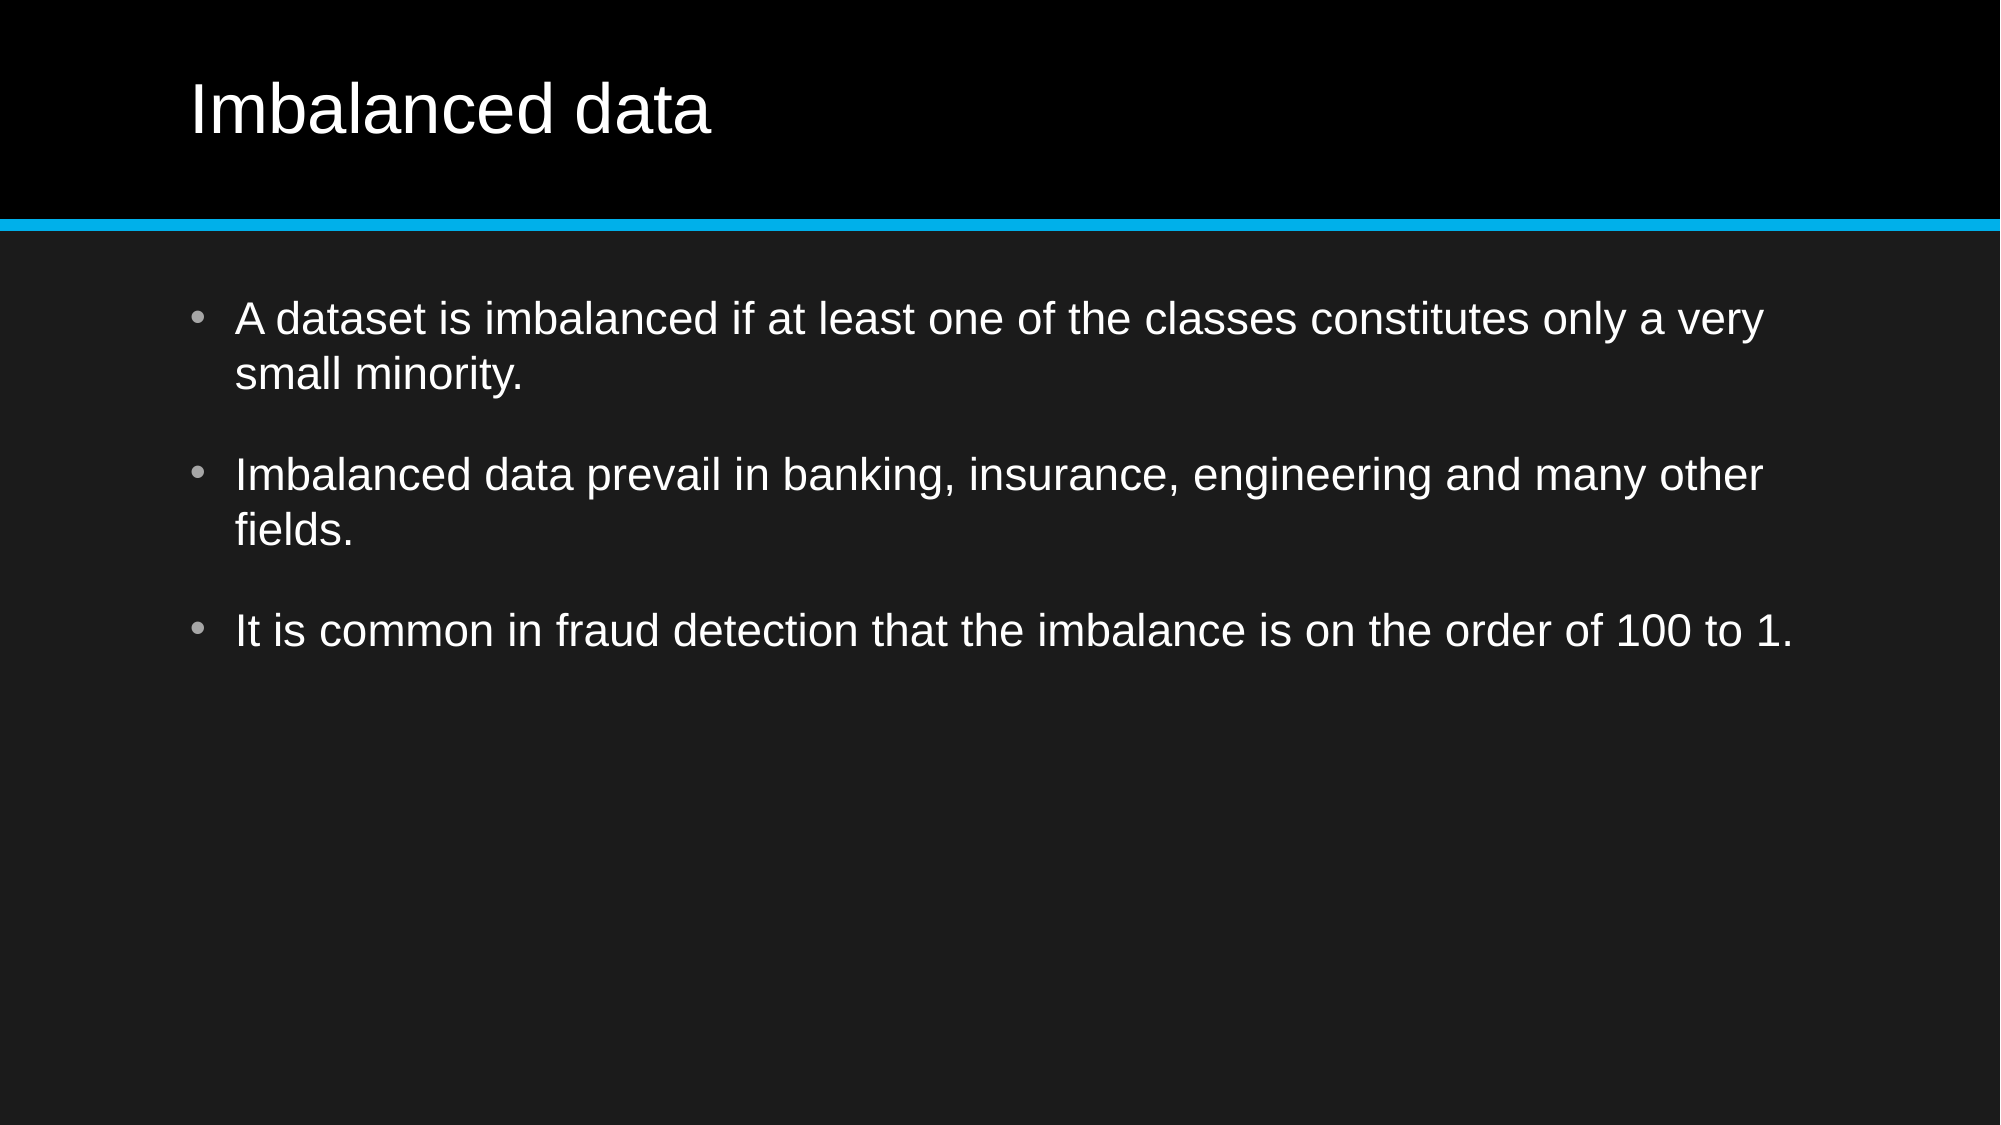

# Imbalanced data
A dataset is imbalanced if at least one of the classes constitutes only a very small minority.
Imbalanced data prevail in banking, insurance, engineering and many other fields.
It is common in fraud detection that the imbalance is on the order of 100 to 1.